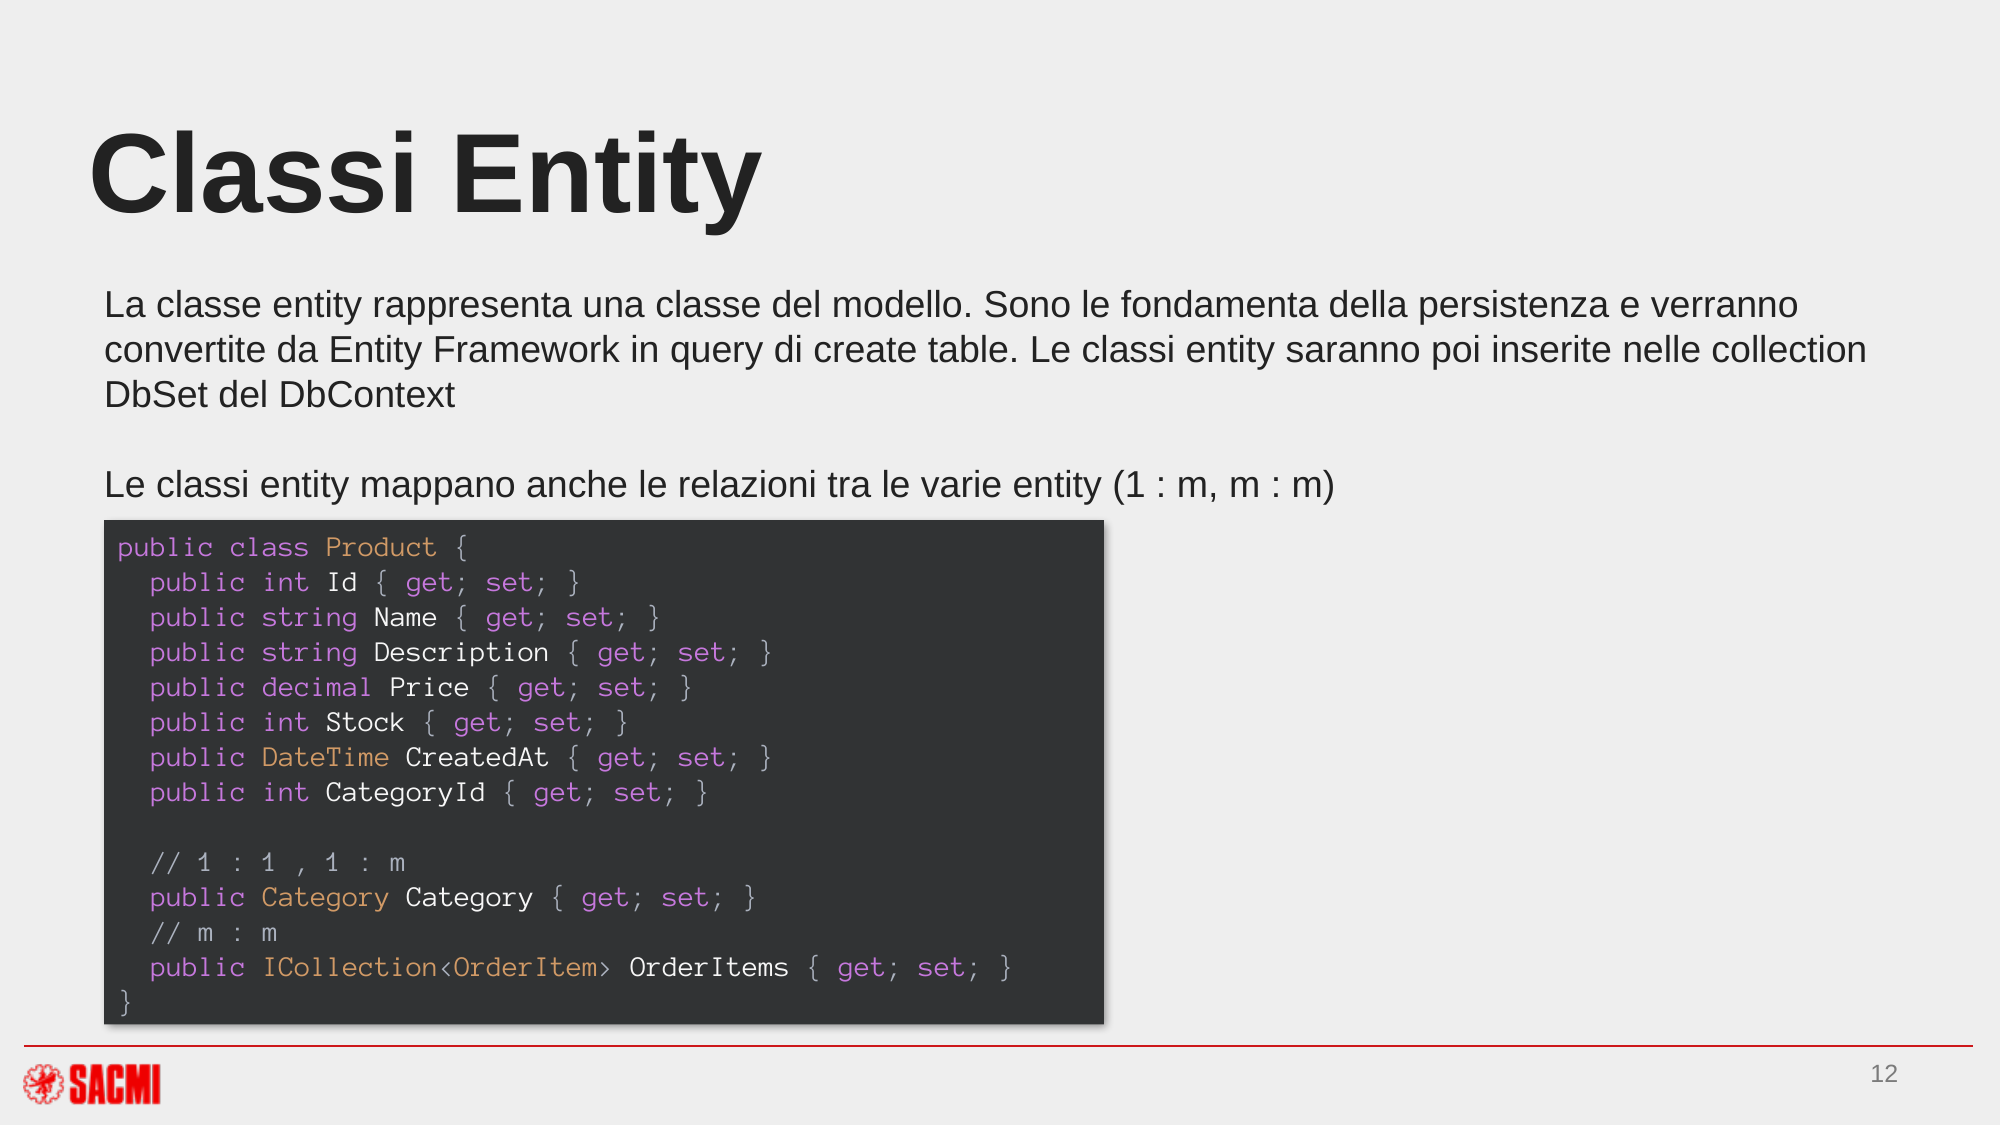

# Classi Entity
La classe entity rappresenta una classe del modello. Sono le fondamenta della persistenza e verranno convertite da Entity Framework in query di create table. Le classi entity saranno poi inserite nelle collection DbSet del DbContext

Le classi entity mappano anche le relazioni tra le varie entity (1 : m, m : m)

public class Product {
  public int Id { get; set; }
  public string Name { get; set; }
  public string Description { get; set; }
  public decimal Price { get; set; }
  public int Stock { get; set; }
  public DateTime CreatedAt { get; set; }
  public int CategoryId { get; set; }

  // 1 : 1 , 1 : m
  public Category Category { get; set; }
  // m : m
  public ICollection<OrderItem> OrderItems { get; set; }
}

12